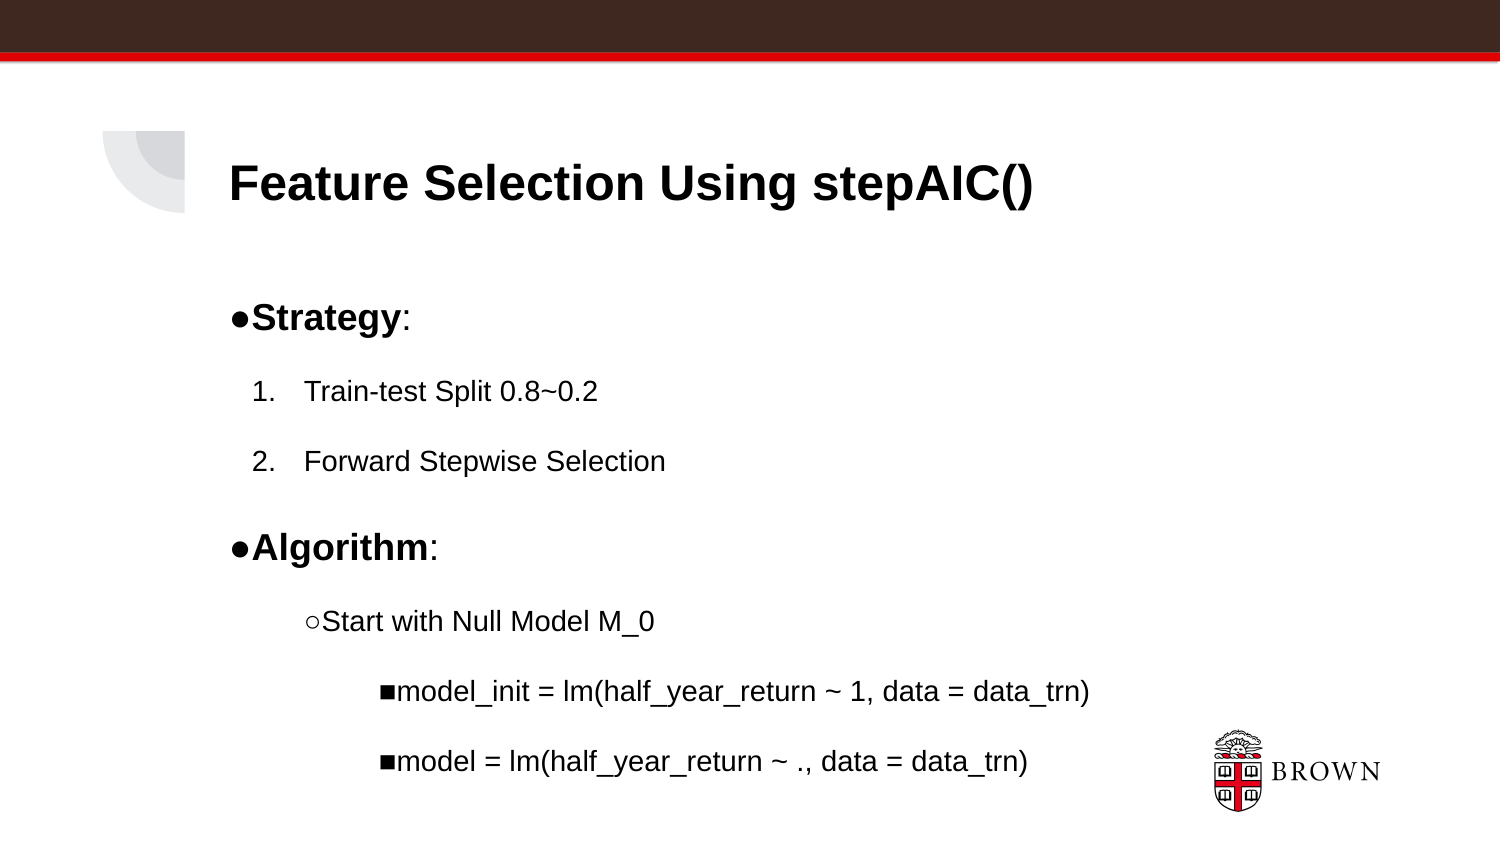

# Feature Selection Using stepAIC()
●Strategy:
Train-test Split 0.8~0.2
Forward Stepwise Selection
●Algorithm:
○Start with Null Model M_0
■model_init = lm(half_year_return ~ 1, data = data_trn)
■model = lm(half_year_return ~ ., data = data_trn)